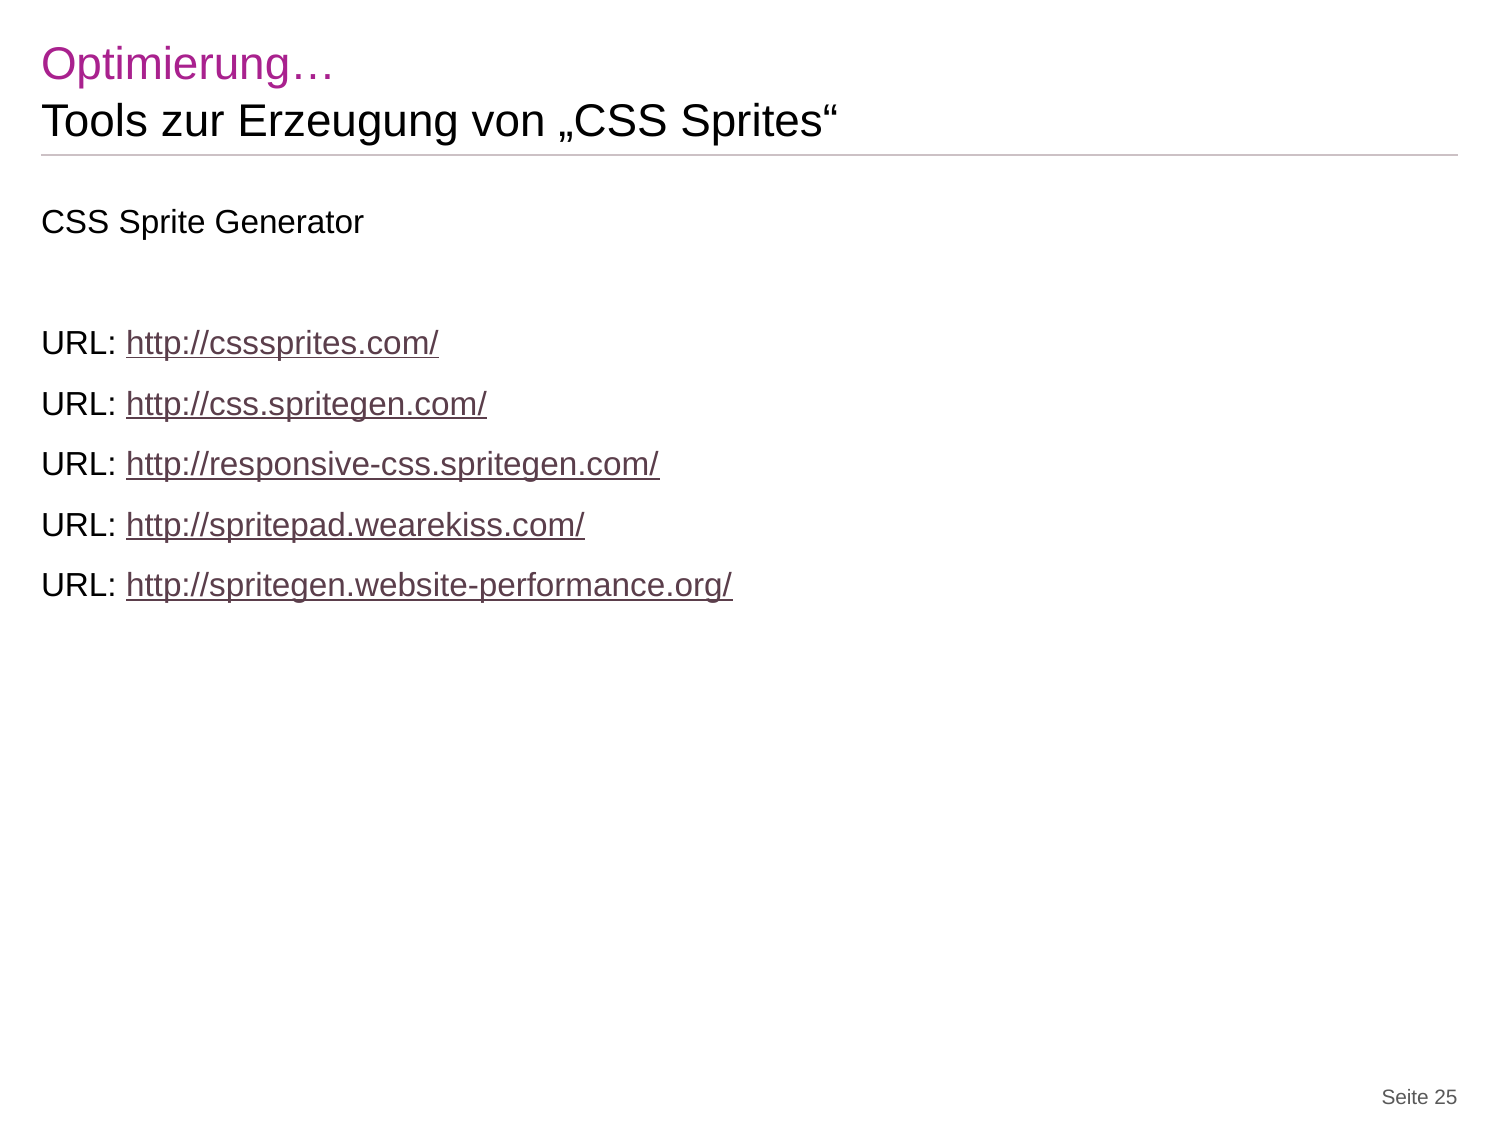

# Optimierung…
Tools zur Erzeugung von „CSS Sprites“
CSS Sprite Generator

URL: http://csssprites.com/
URL: http://css.spritegen.com/
URL: http://responsive-css.spritegen.com/
URL: http://spritepad.wearekiss.com/
URL: http://spritegen.website-performance.org/

Seite 25